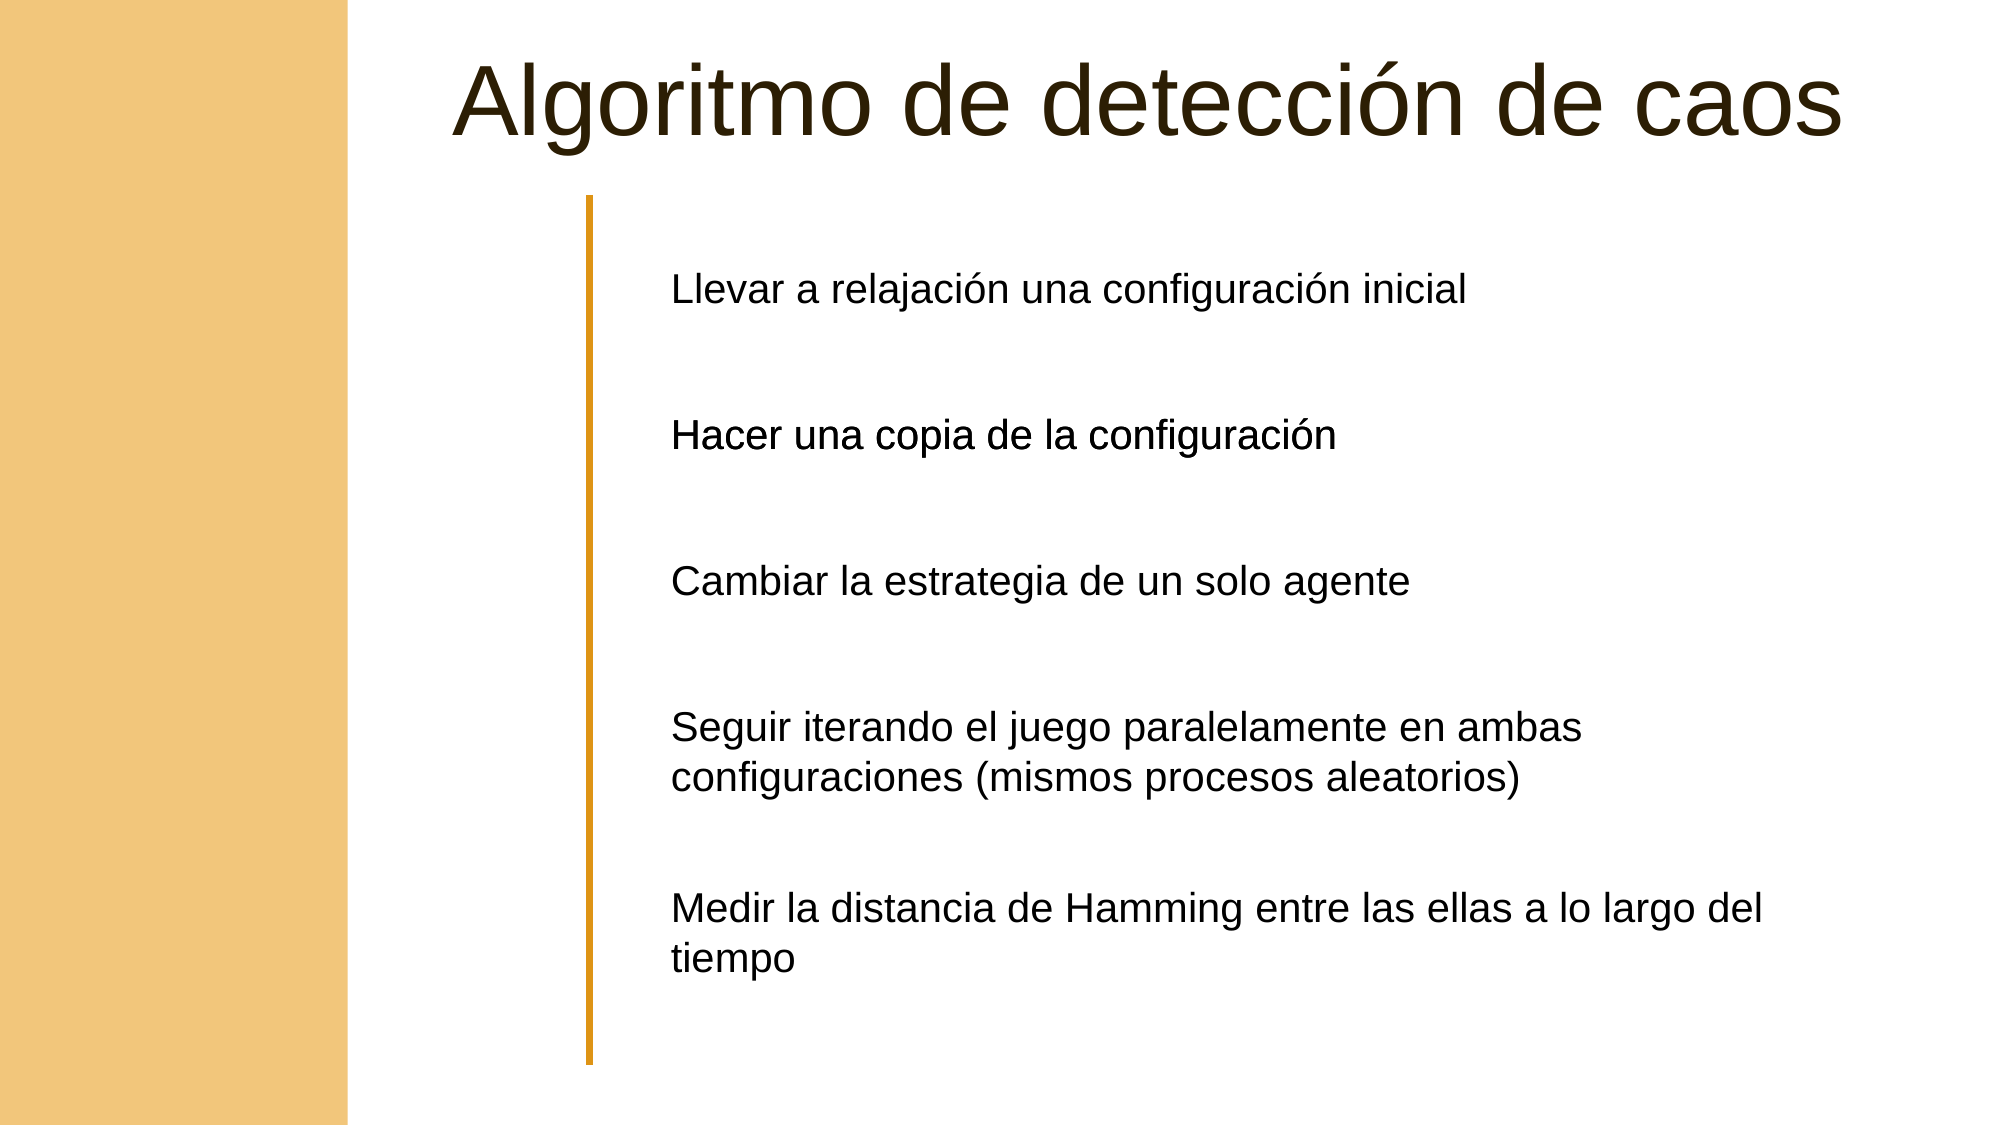

Algoritmo de detección de caos
Llevar a relajación una configuración inicial
Hacer una copia de la configuración
Hacer una copia de la configuración
Cambiar la estrategia de un solo agente
Seguir iterando el juego paralelamente en ambas configuraciones (mismos procesos aleatorios)
Medir la distancia de Hamming entre las ellas a lo largo del tiempo